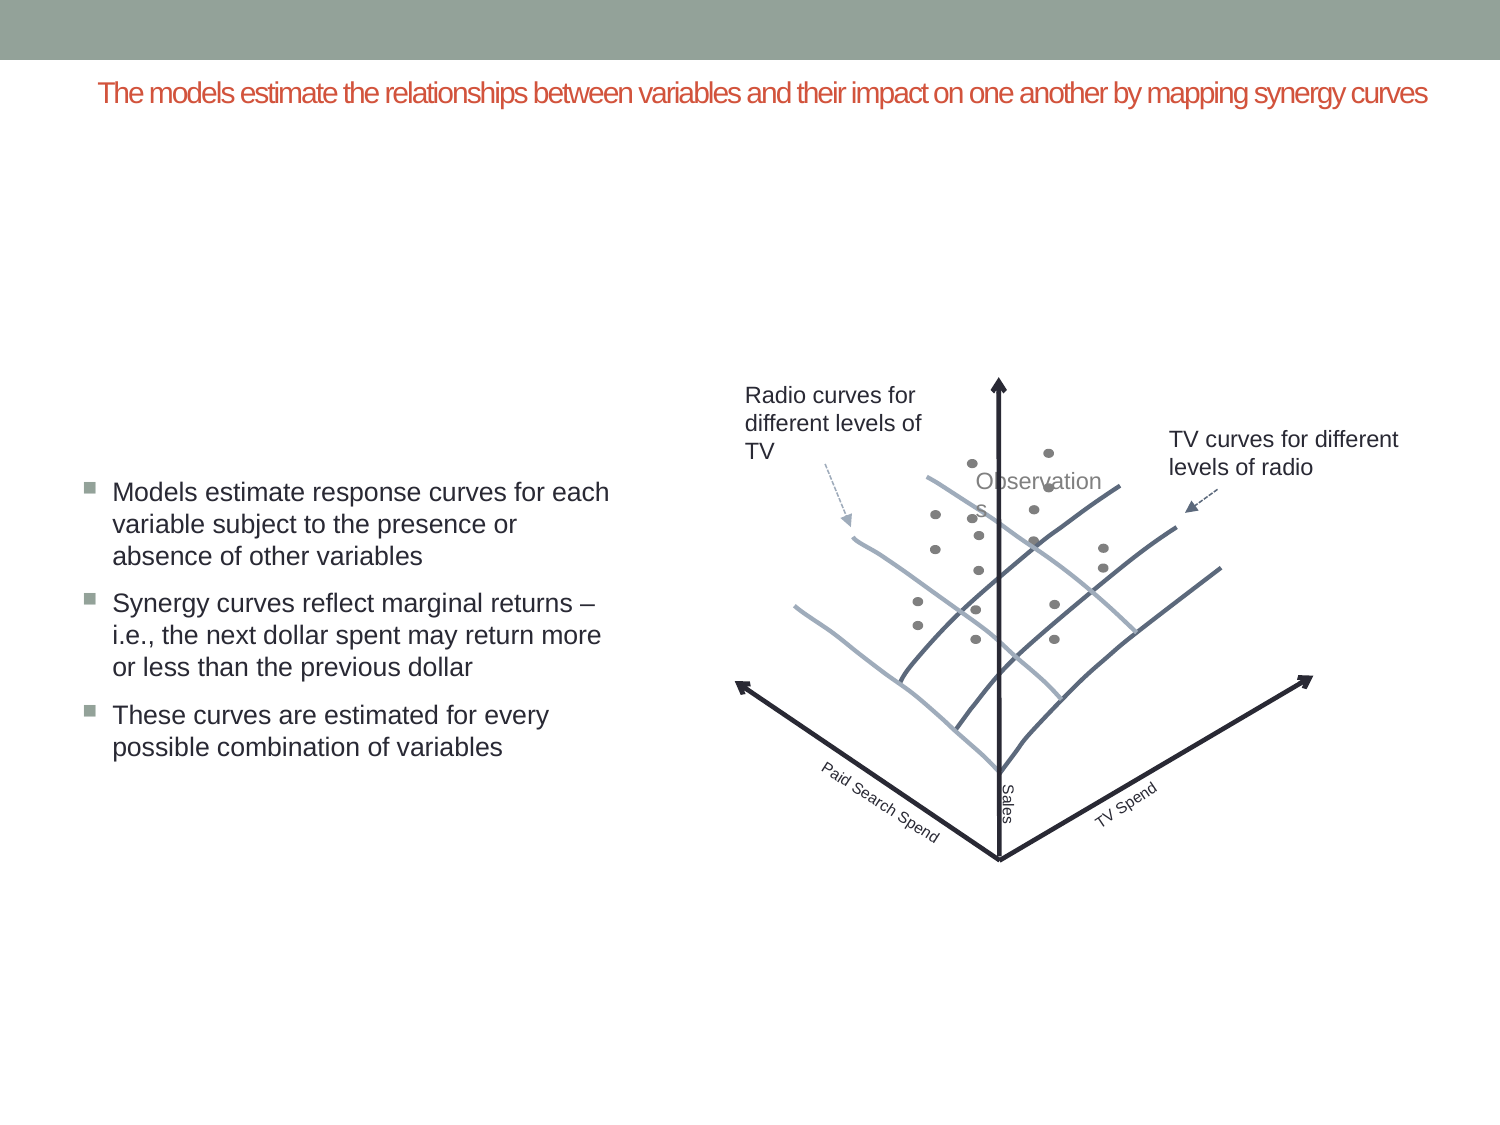

# The models estimate the relationships between variables and their impact on one another by mapping synergy curves
Models estimate response curves for each variable subject to the presence or absence of other variables
Synergy curves reflect marginal returns – i.e., the next dollar spent may return more or less than the previous dollar
These curves are estimated for every possible combination of variables

Radio curves for different levels of TV
TV curves for different levels of radio

Observations

Paid Search Spend
TV Spend
Sales

25